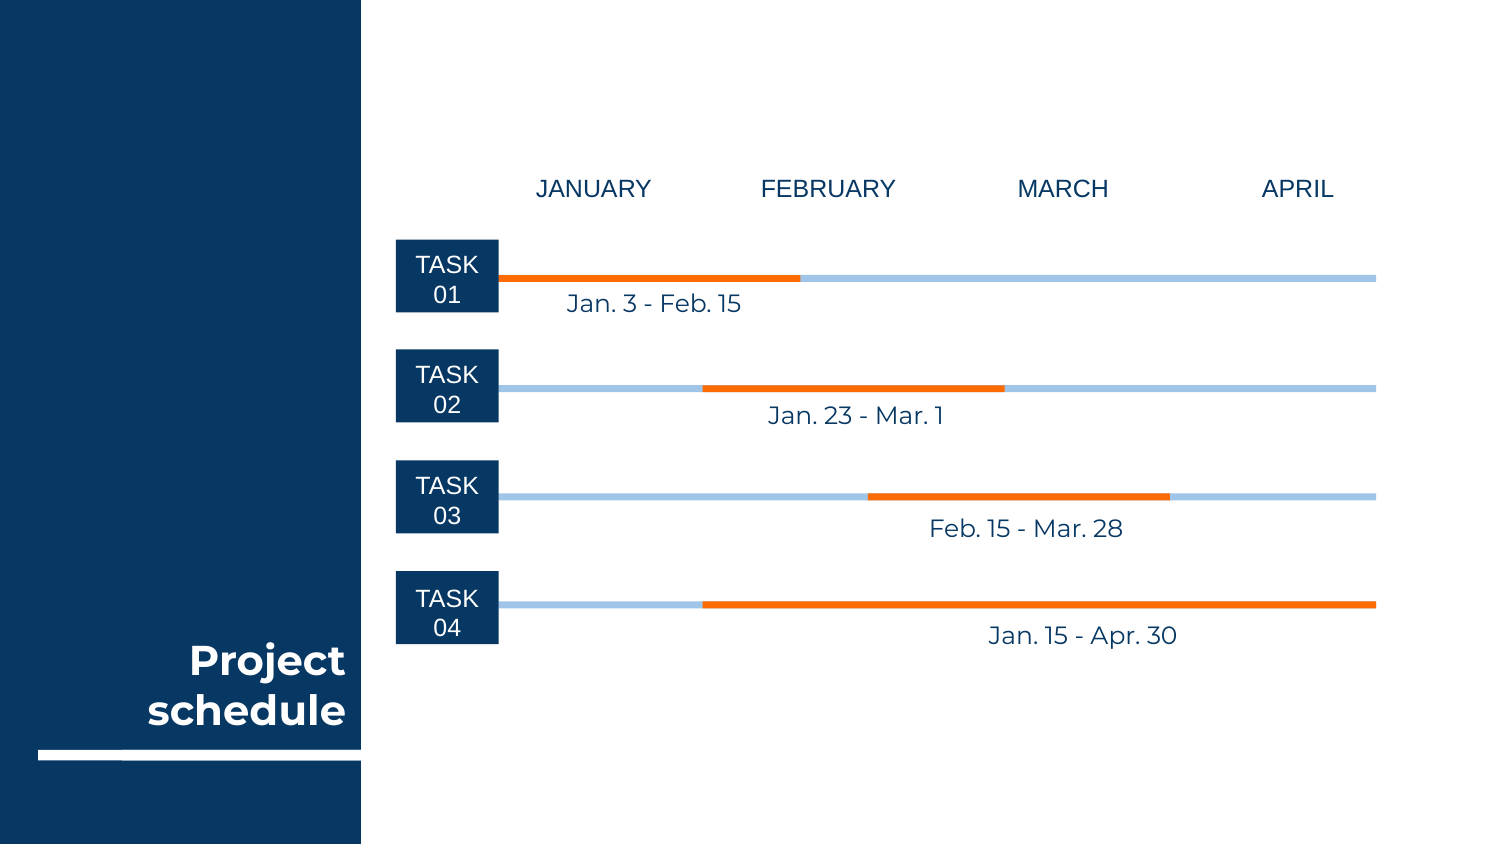

JANUARY
FEBRUARY
MARCH
APRIL

TASK 01

Jan. 3 - Feb. 15

TASK 02

Jan. 23 - Mar. 1

TASK 03

Feb. 15 - Mar. 28

# Project schedule
TASK 04

Jan. 15 - Apr. 30